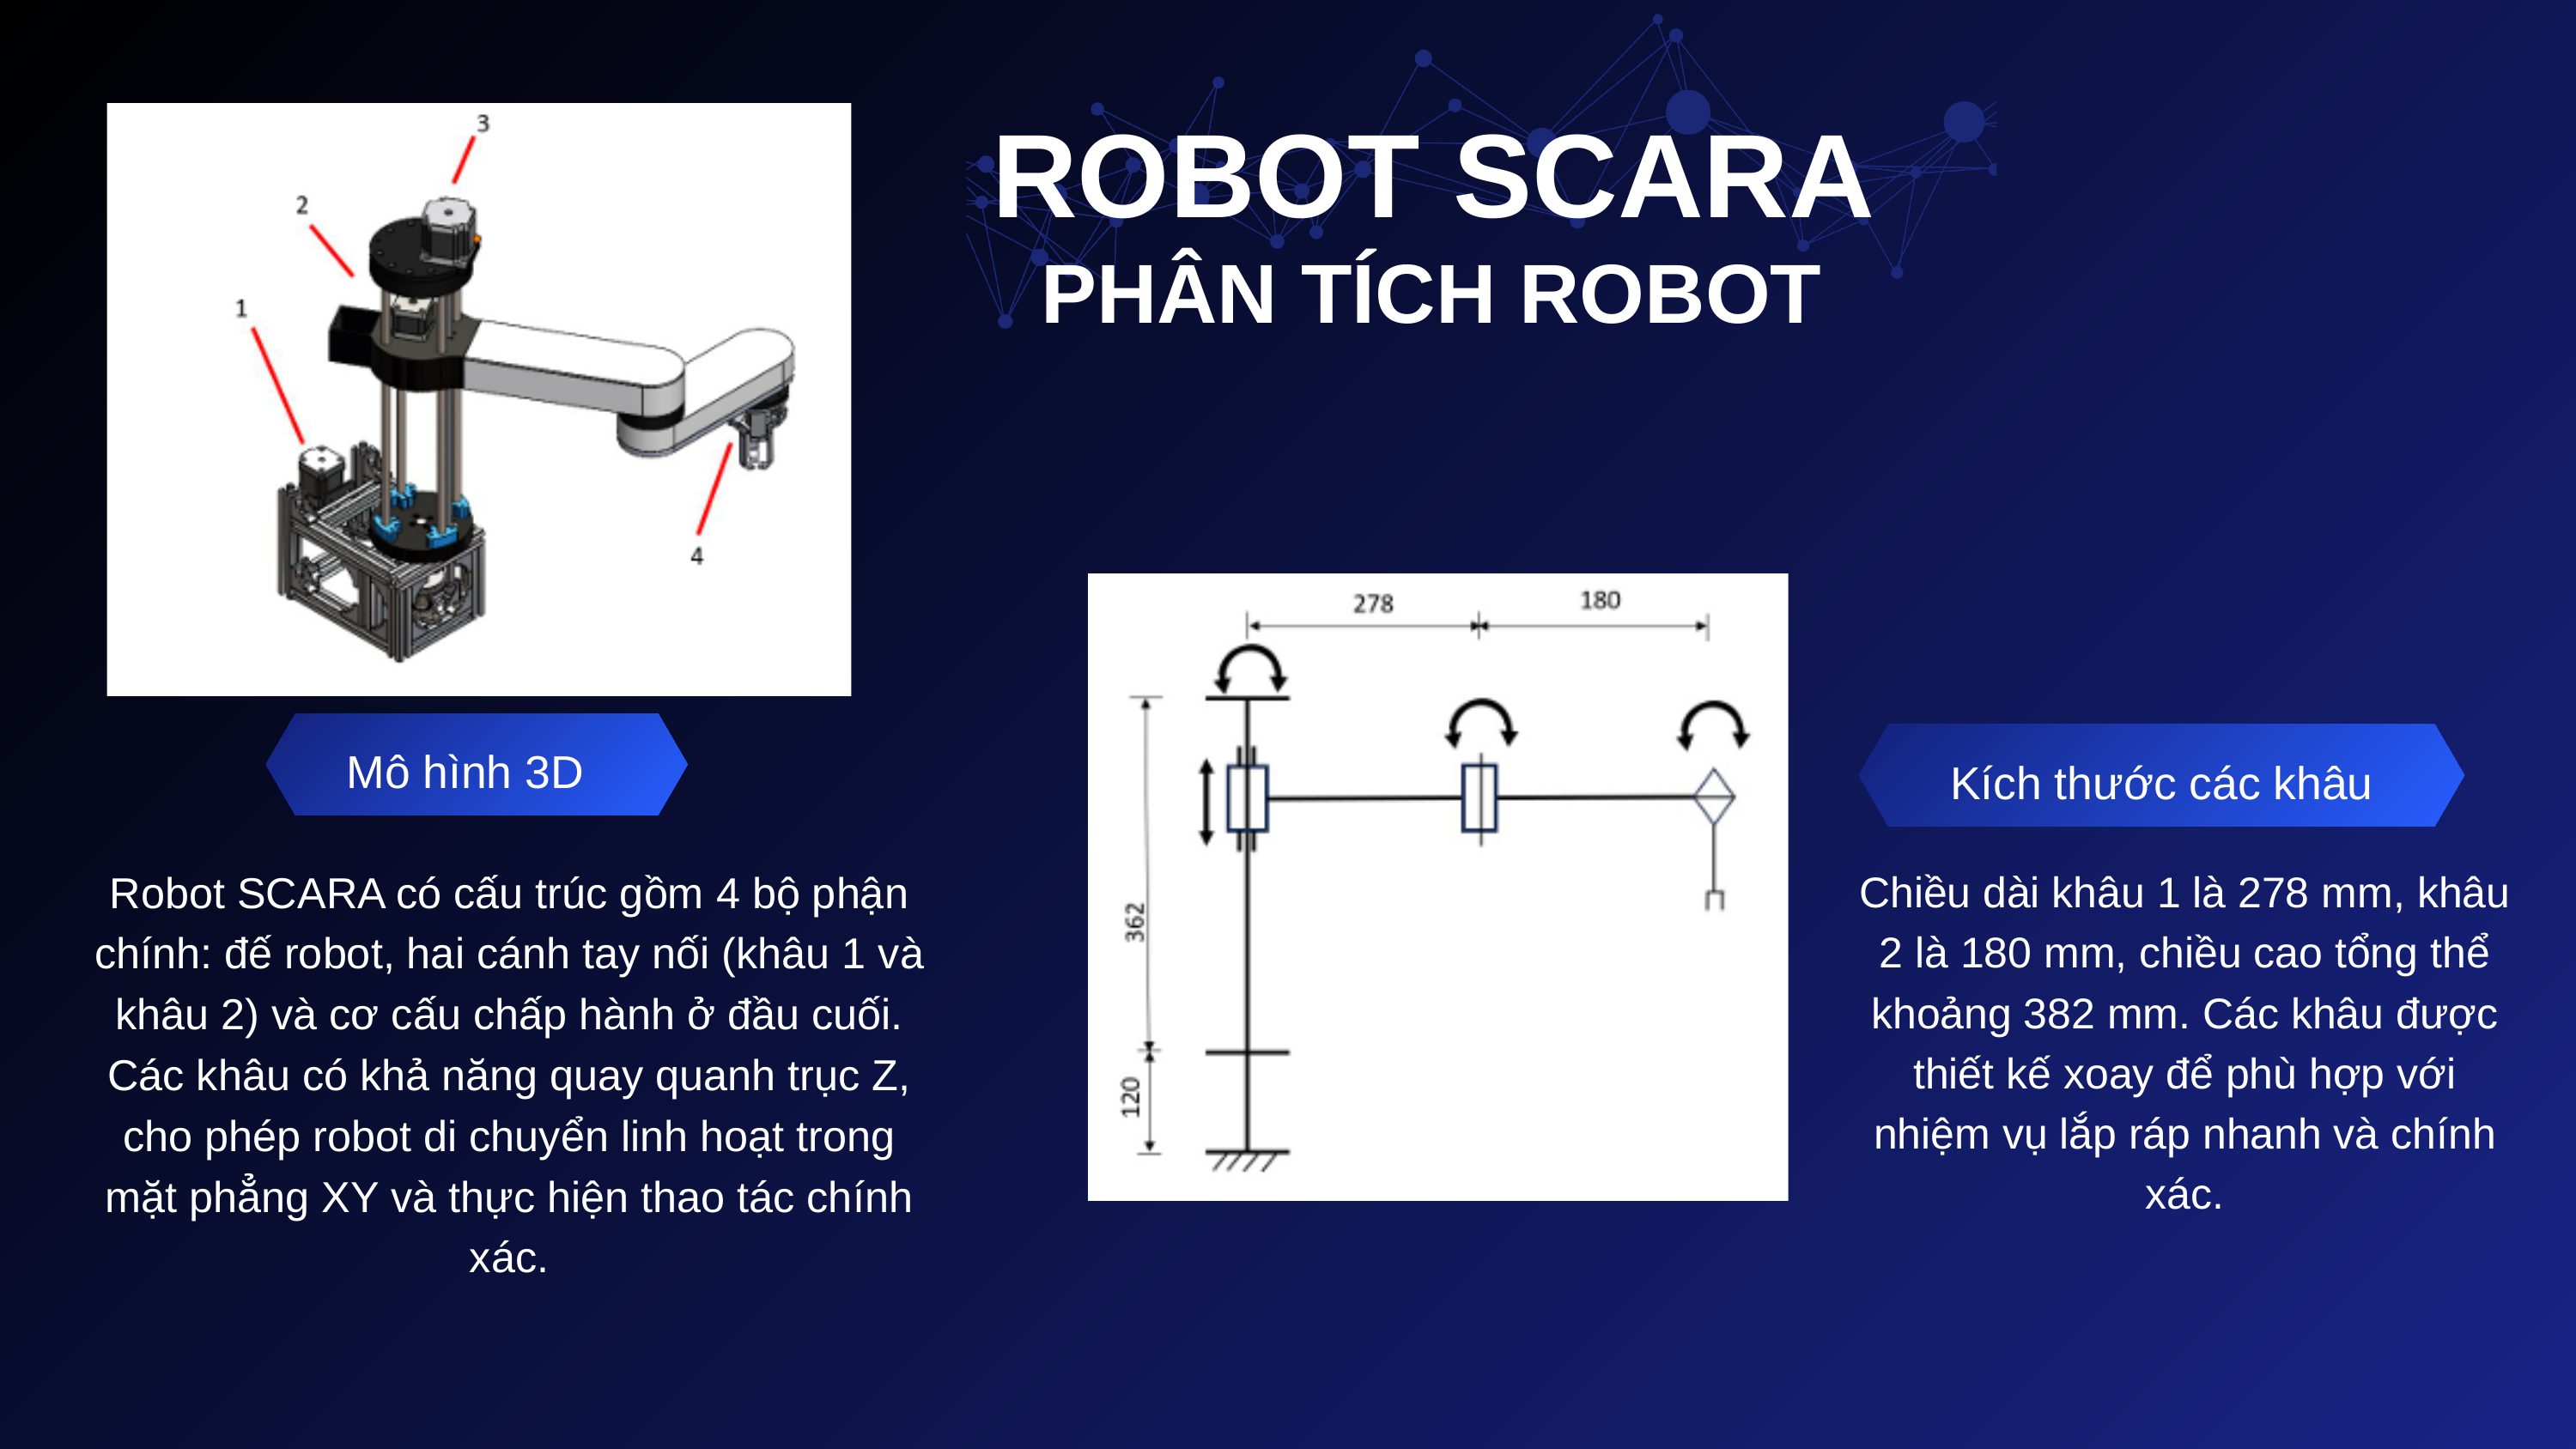

ROBOT SCARA

PHÂN TÍCH ROBOT

Mô hình 3D

Kích thước các khâu
Robot SCARA có cấu trúc gồm 4 bộ phận chính: đế robot, hai cánh tay nối (khâu 1 và khâu 2) và cơ cấu chấp hành ở đầu cuối. Các khâu có khả năng quay quanh trục Z, cho phép robot di chuyển linh hoạt trong mặt phẳng XY và thực hiện thao tác chính xác.
Chiều dài khâu 1 là 278 mm, khâu 2 là 180 mm, chiều cao tổng thể khoảng 382 mm. Các khâu được thiết kế xoay để phù hợp với nhiệm vụ lắp ráp nhanh và chính xác.